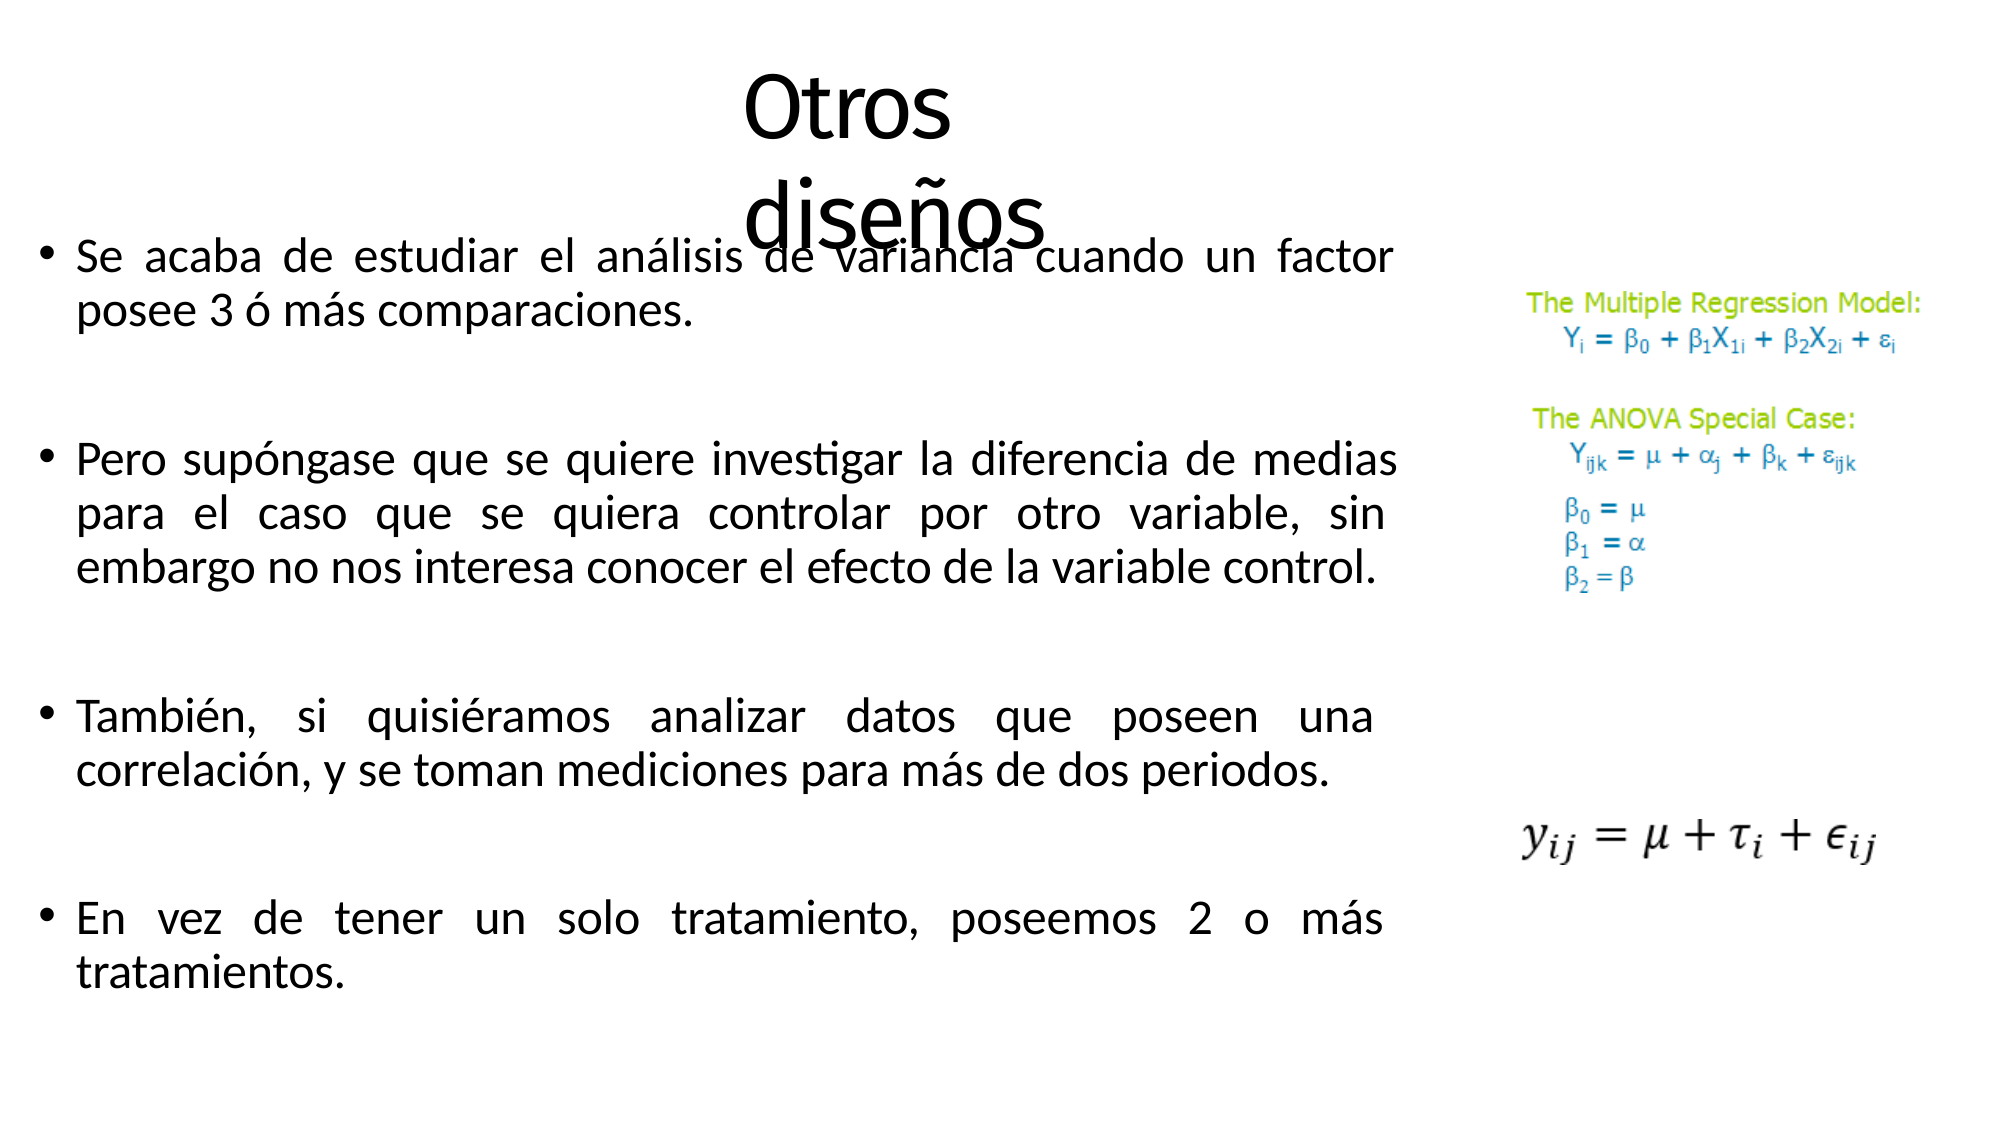

# Otros diseños
Se acaba de estudiar el análisis de variancia cuando un factor  posee 3 ó más comparaciones.

Pero supóngase que se quiere investigar la diferencia de medias  para el caso que se quiera controlar por otro variable, sin  embargo no nos interesa conocer el efecto de la variable control.

También, si quisiéramos analizar datos que poseen una  correlación, y se toman mediciones para más de dos periodos.

En vez de tener un solo tratamiento, poseemos 2 o más  tratamientos.